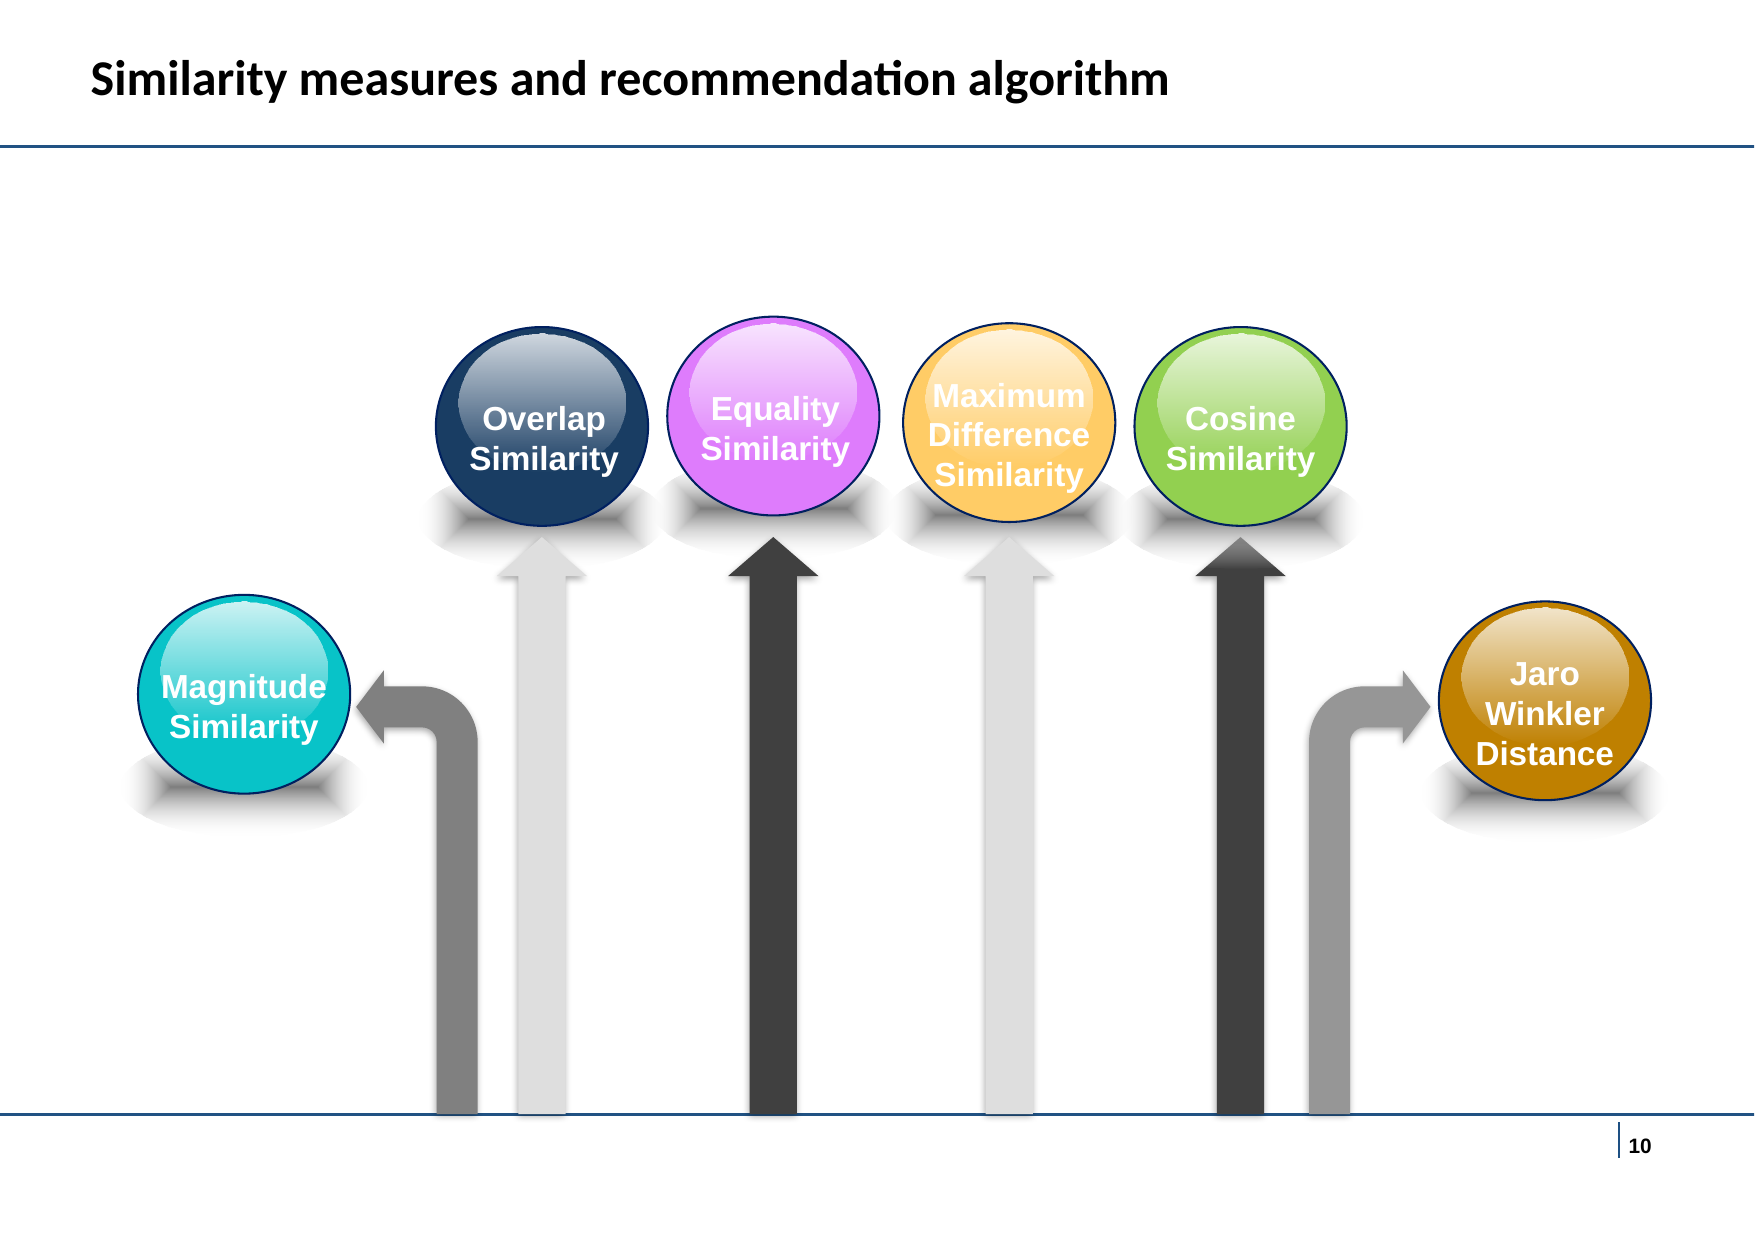

Similarity measures and recommendation algorithm

Equality
Similarity

Maximum Difference Similarity

Cosine Similarity

Overlap Similarity

Magnitude Similarity

Jaro Winkler Distance

10